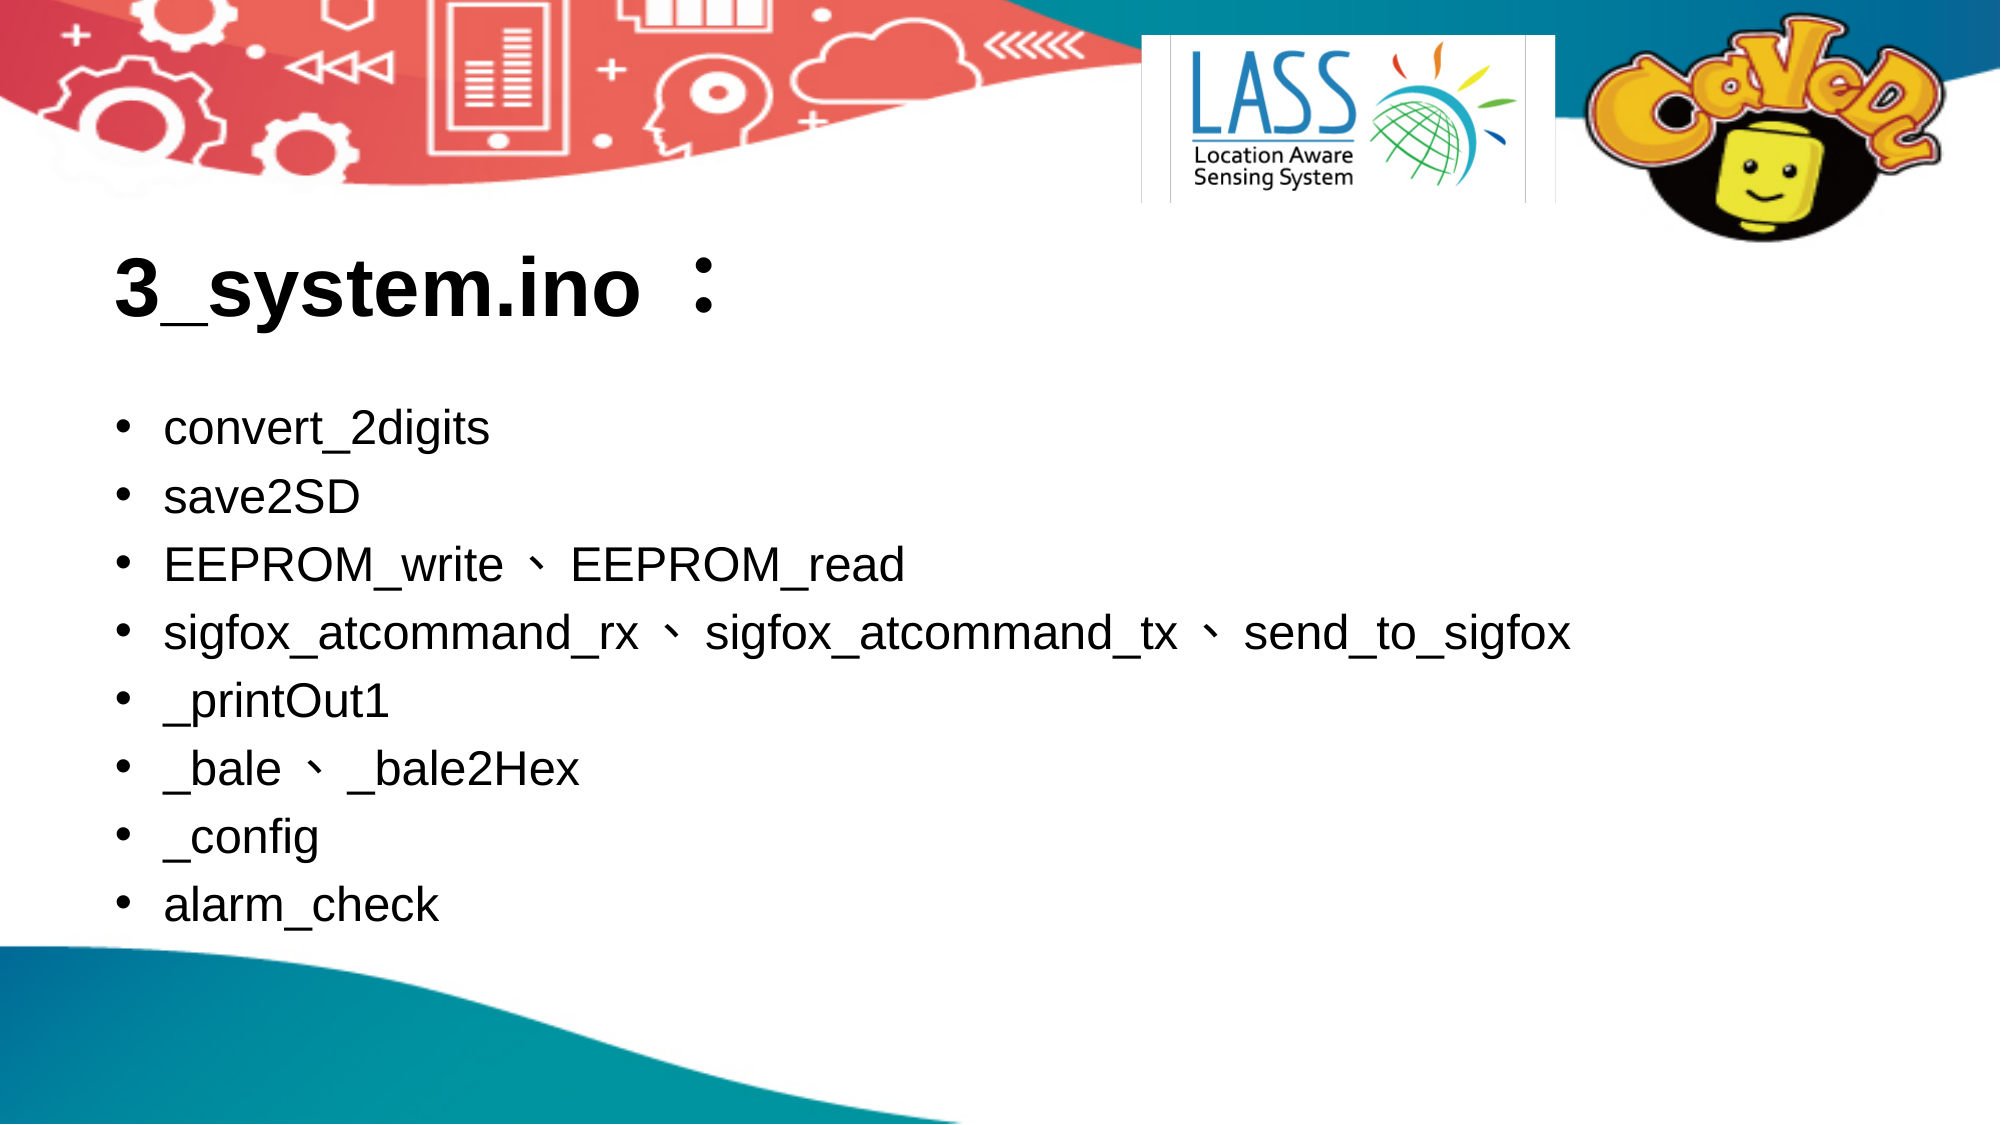

# 3_system.ino：
convert_2digits
save2SD
EEPROM_write、EEPROM_read
sigfox_atcommand_rx、sigfox_atcommand_tx、send_to_sigfox
_printOut1
_bale、_bale2Hex
_config
alarm_check